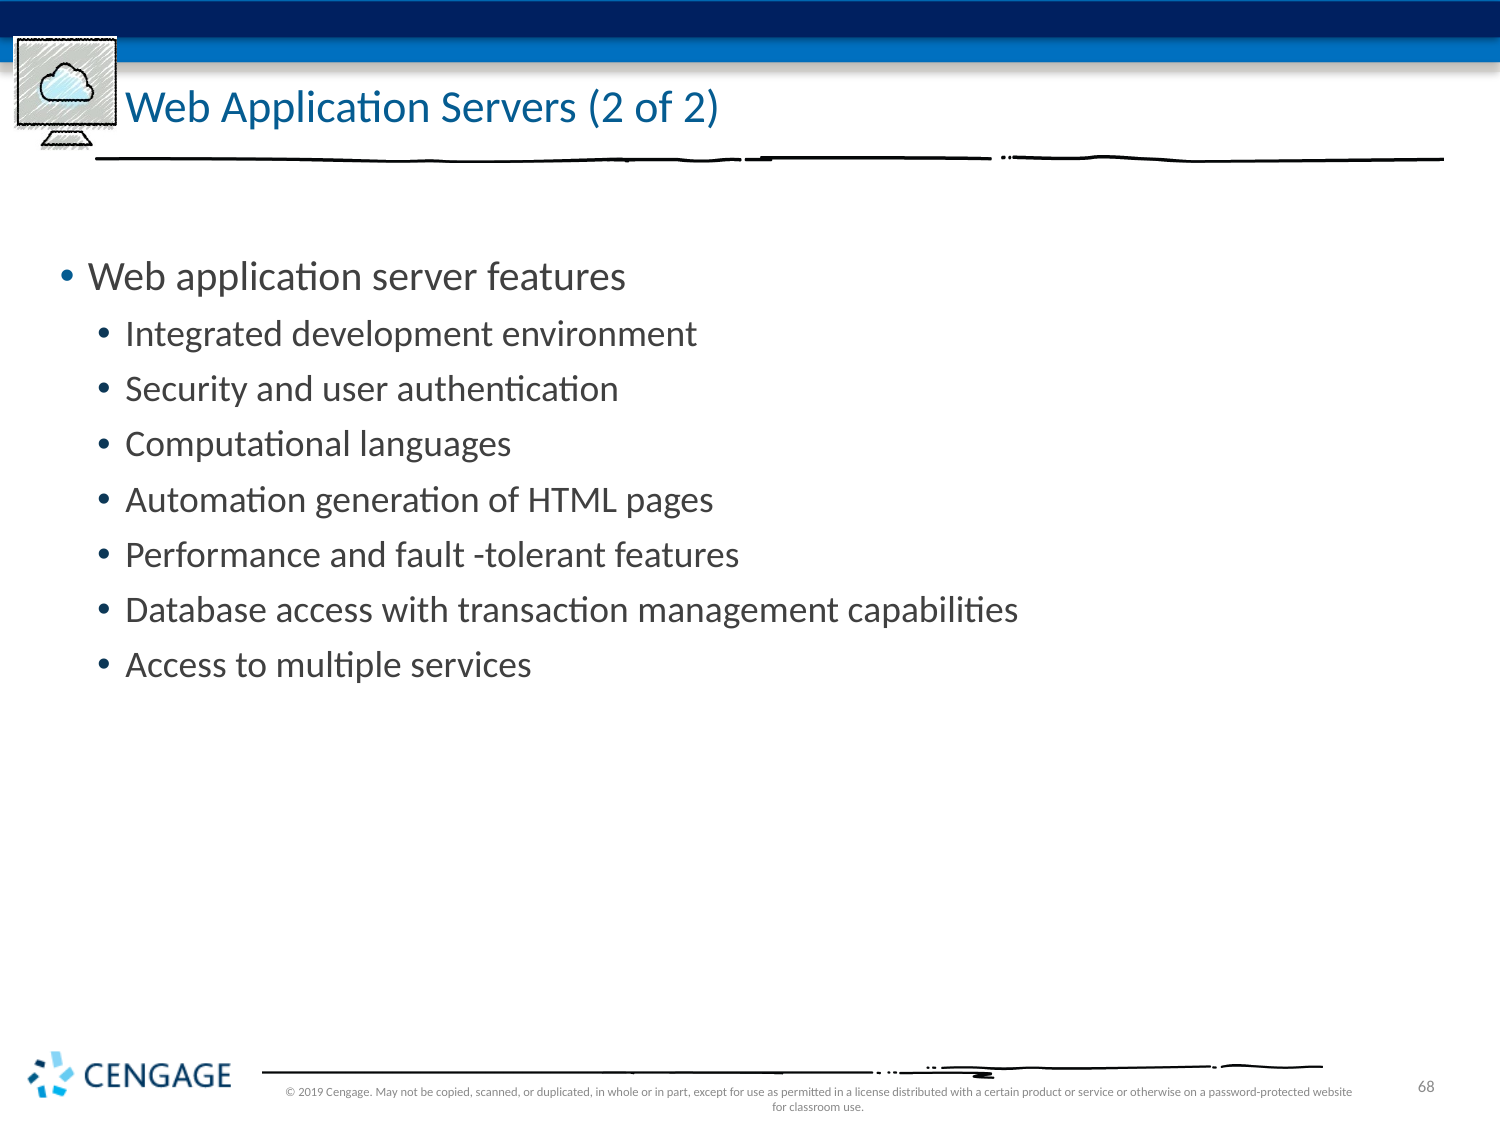

# Web Application Servers (2 of 2)
Web application server features
Integrated development environment
Security and user authentication
Computational languages
Automation generation of HTML pages
Performance and fault -tolerant features
Database access with transaction management capabilities
Access to multiple services
© 2019 Cengage. May not be copied, scanned, or duplicated, in whole or in part, except for use as permitted in a license distributed with a certain product or service or otherwise on a password-protected website for classroom use.